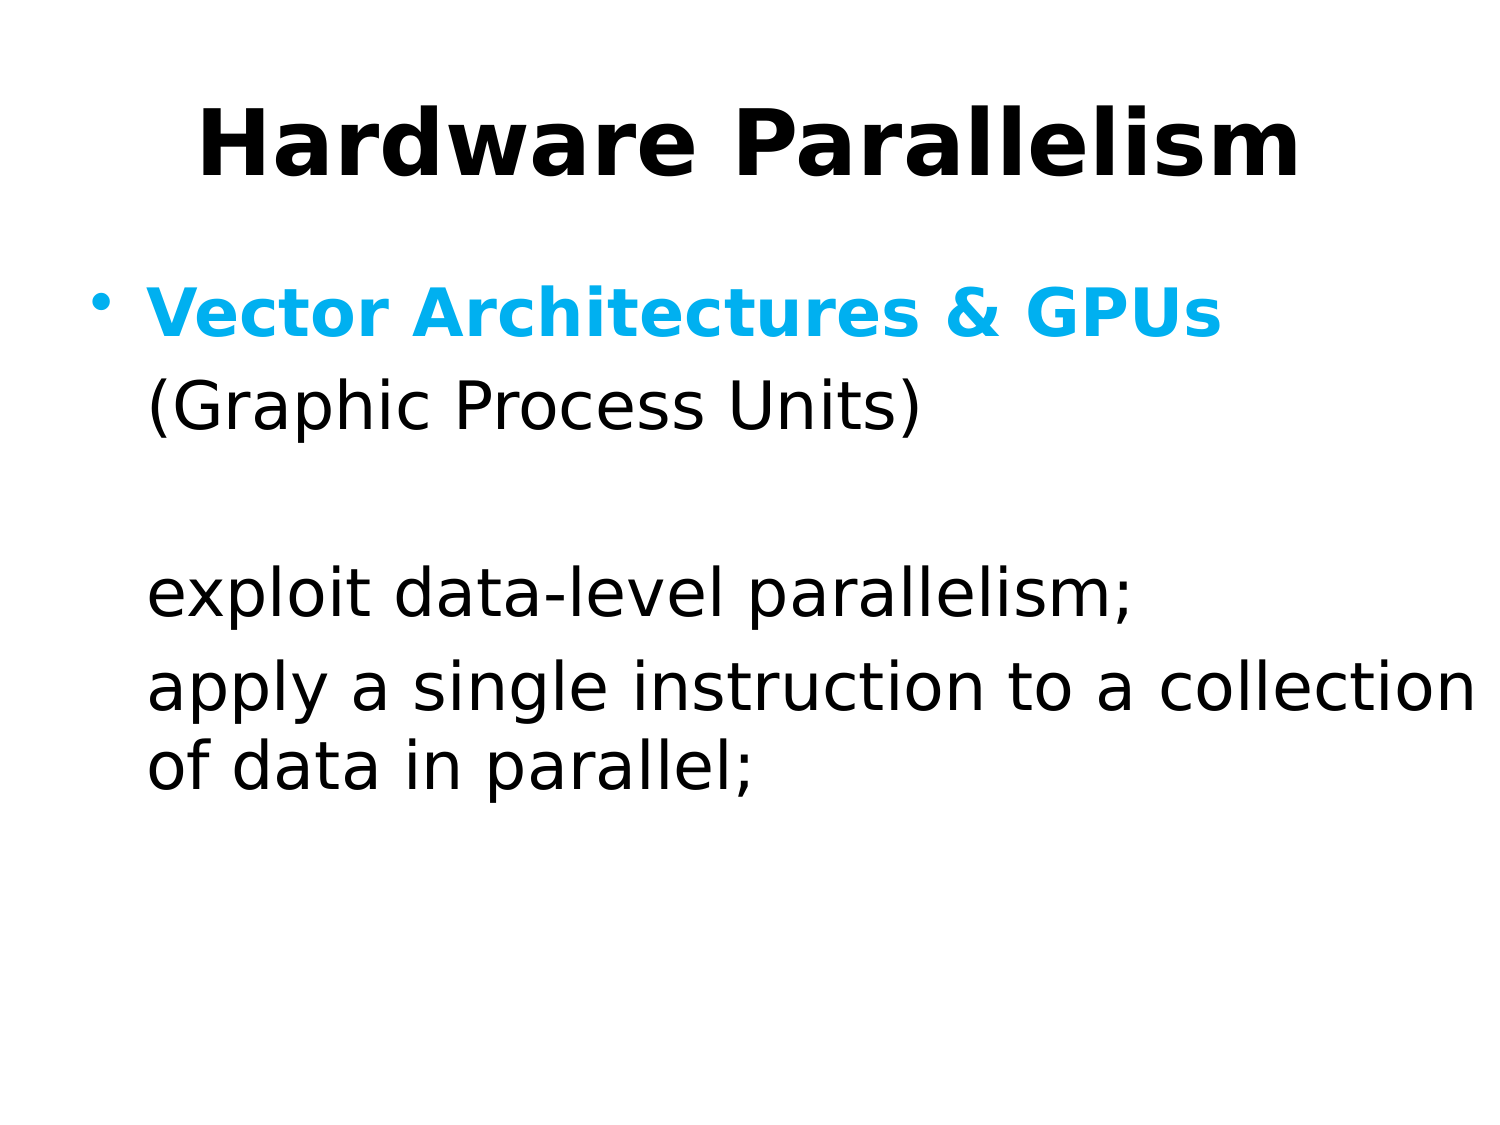

# Hardware Parallelism
Vector Architectures & GPUs
	(Graphic Process Units)

	exploit data-level parallelism;
	apply a single instruction to a collection of data in parallel;